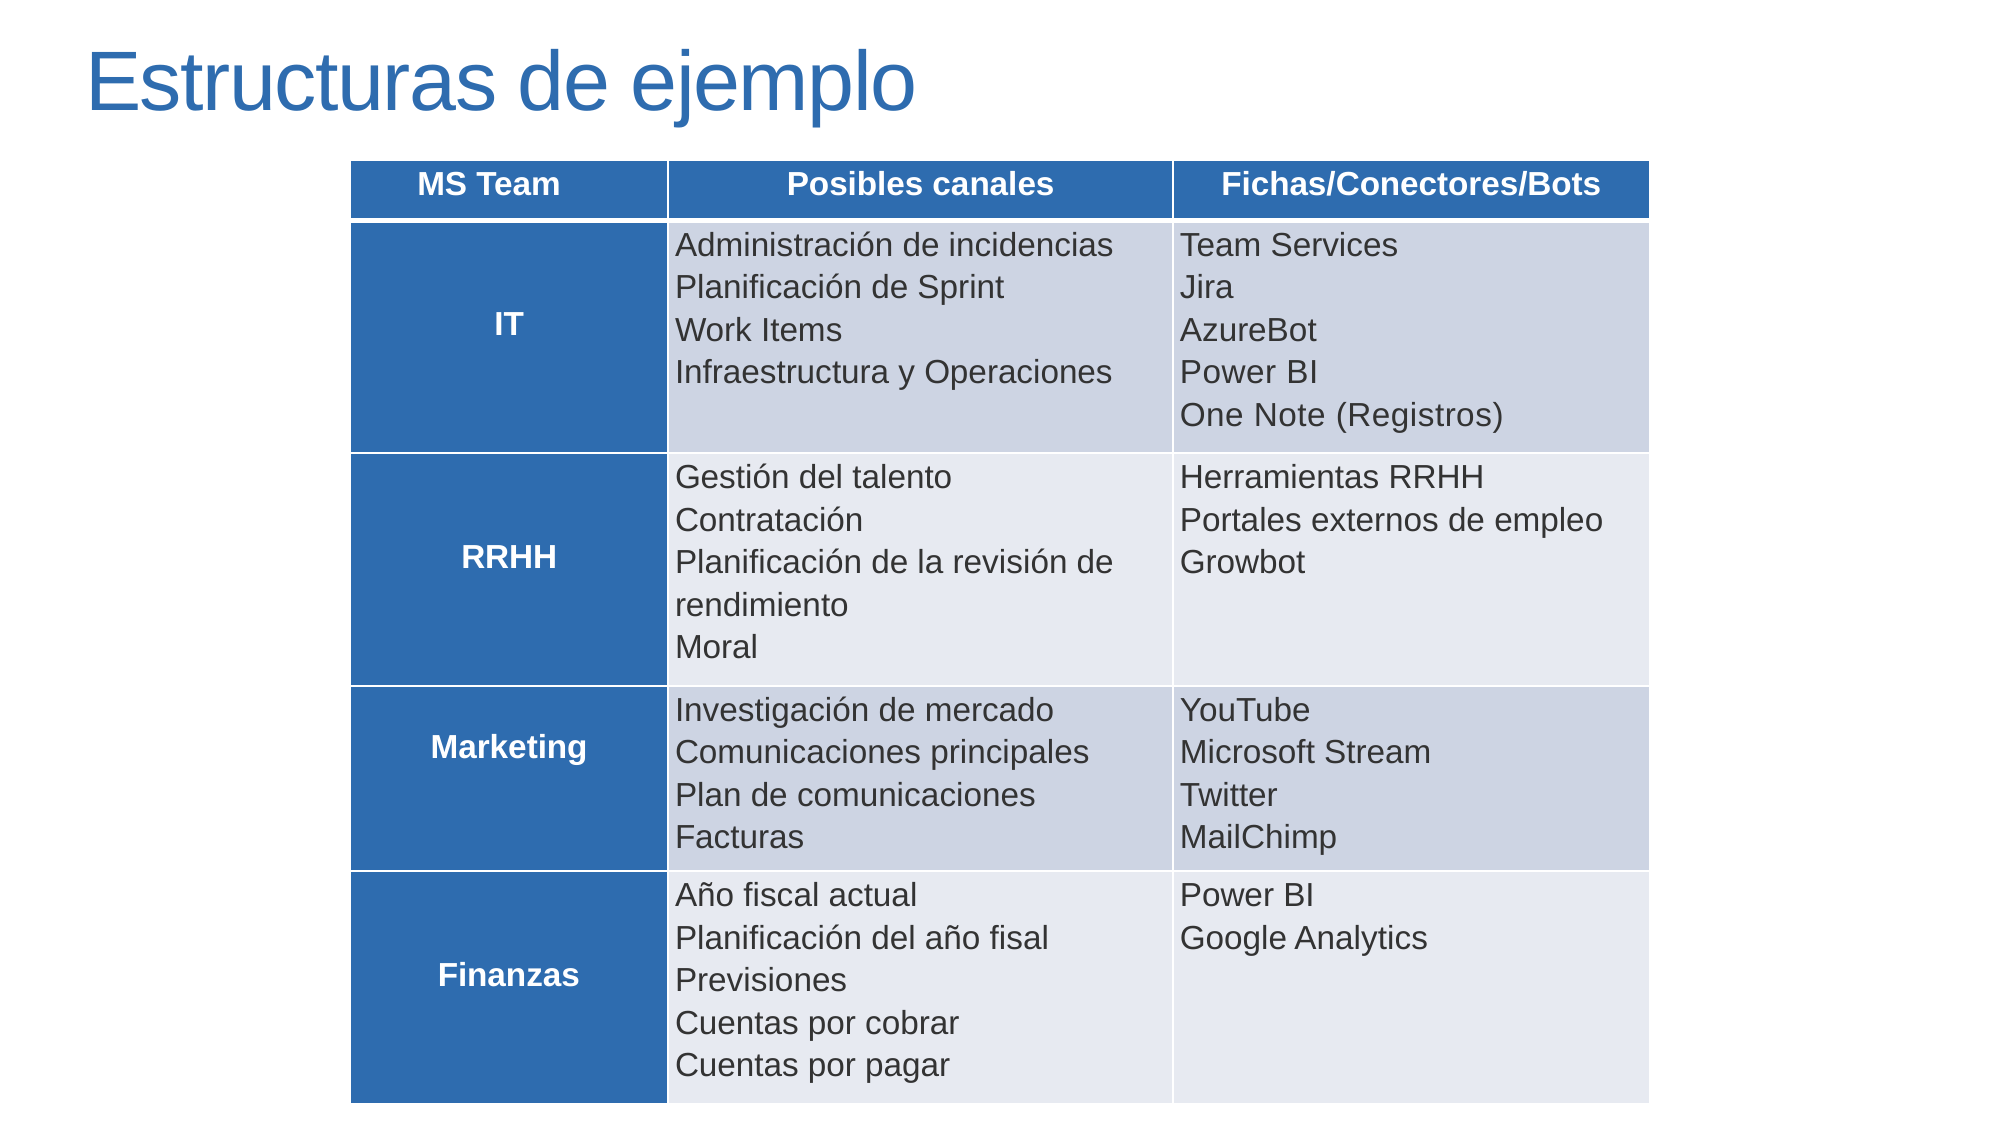

# Estructuras de ejemplo
| MS Team | Posibles canales | Fichas/Conectores/Bots |
| --- | --- | --- |
| IT | Administración de incidencias Planificación de Sprint Work Items Infraestructura y Operaciones | Team Services Jira AzureBot Power BI One Note (Registros) |
| RRHH | Gestión del talento Contratación Planificación de la revisión de rendimiento Moral | Herramientas RRHH Portales externos de empleo Growbot |
| Marketing | Investigación de mercado Comunicaciones principales Plan de comunicaciones Facturas | YouTube Microsoft Stream Twitter MailChimp |
| Finanzas | Año fiscal actual Planificación del año fisal Previsiones Cuentas por cobrar Cuentas por pagar | Power BI Google Analytics |